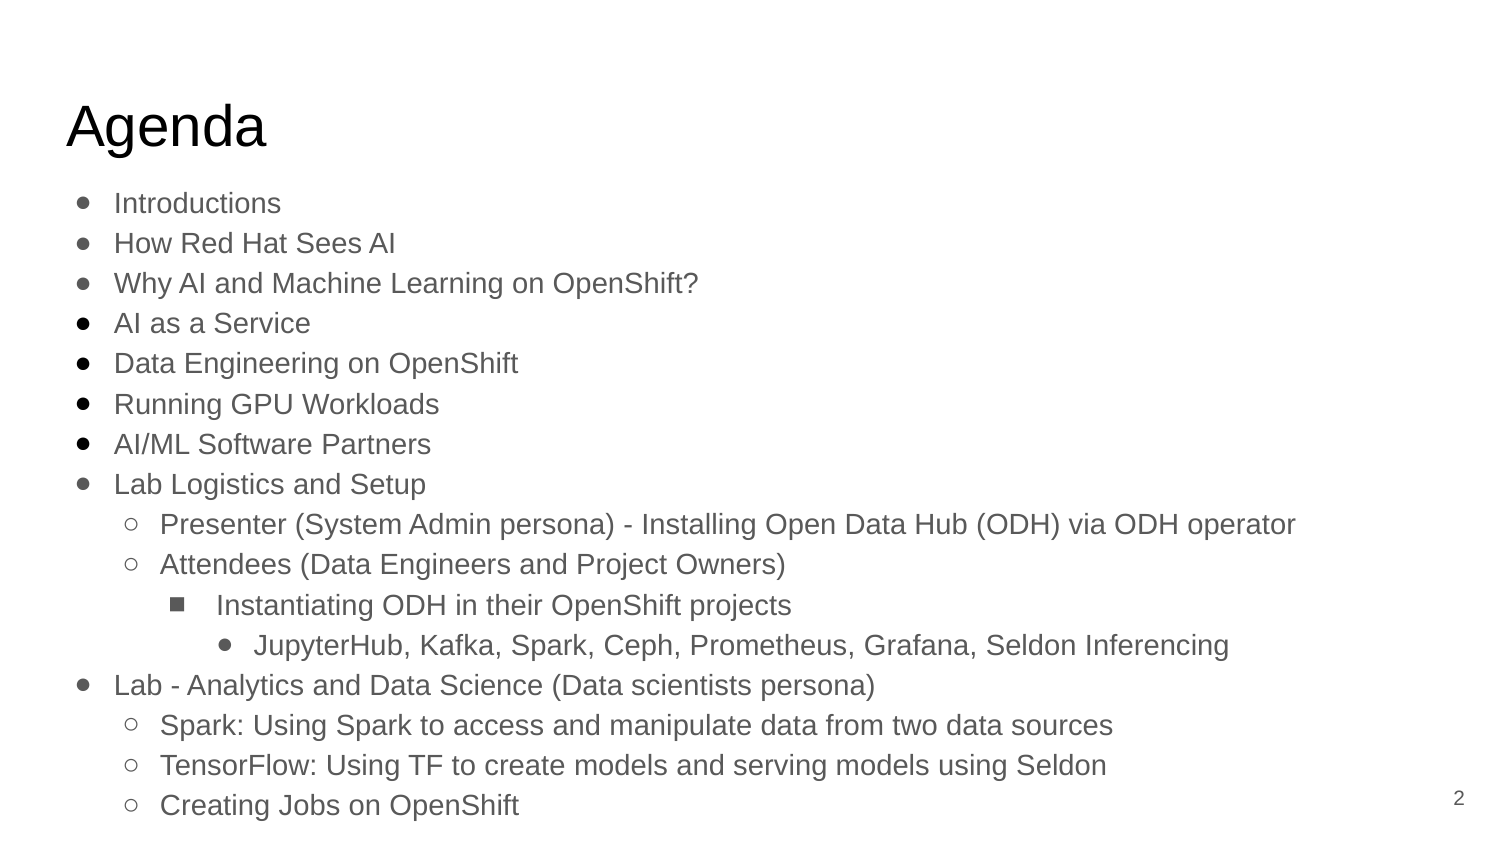

# Agenda
Introductions
How Red Hat Sees AI
Why AI and Machine Learning on OpenShift?
AI as a Service
Data Engineering on OpenShift
Running GPU Workloads
AI/ML Software Partners
Lab Logistics and Setup
Presenter (System Admin persona) - Installing Open Data Hub (ODH) via ODH operator
Attendees (Data Engineers and Project Owners)
 Instantiating ODH in their OpenShift projects
JupyterHub, Kafka, Spark, Ceph, Prometheus, Grafana, Seldon Inferencing
Lab - Analytics and Data Science (Data scientists persona)
Spark: Using Spark to access and manipulate data from two data sources
TensorFlow: Using TF to create models and serving models using Seldon
Creating Jobs on OpenShift
2